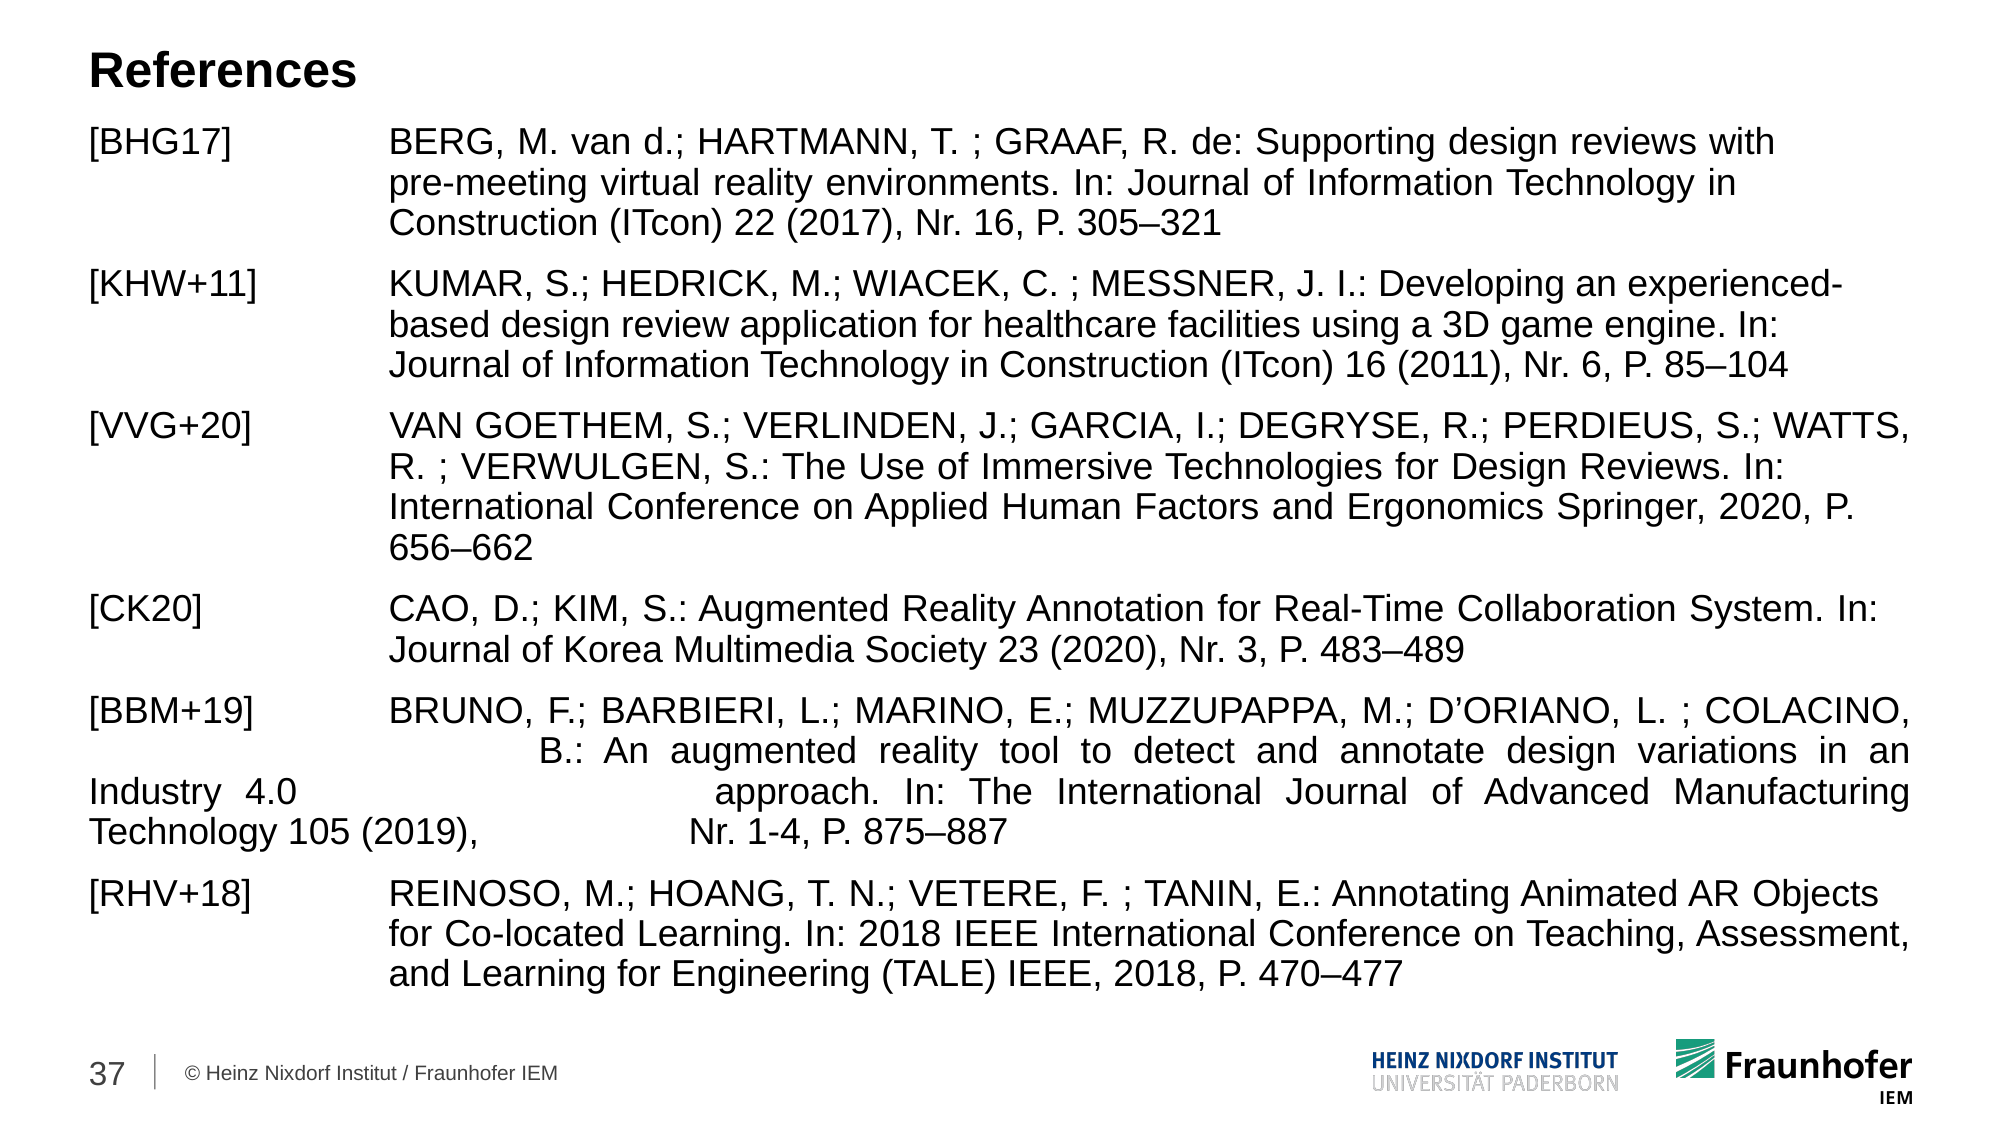

References
[BHG17]		BERG, M. van d.; HARTMANN, T. ; GRAAF, R. de: Supporting design reviews with 			pre-meeting virtual reality environments. In: Journal of Information Technology in 				Construction (ITcon) 22 (2017), Nr. 16, P. 305–321
[KHW+11] 	KUMAR, S.; HEDRICK, M.; WIACEK, C. ; MESSNER, J. I.: Developing an experienced-			based design review application for healthcare facilities using a 3D game engine. In: 			Journal of Information Technology in Construction (ITcon) 16 (2011), Nr. 6, P. 85–104
[VVG+20] 	VAN GOETHEM, S.; VERLINDEN, J.; GARCIA, I.; DEGRYSE, R.; PERDIEUS, S.; WATTS, 		R. ; VERWULGEN, S.: The Use of Immersive Technologies for Design Reviews. In: 			International Conference on Applied Human Factors and Ergonomics Springer, 2020, P. 			656–662
[CK20]		CAO, D.; KIM, S.: Augmented Reality Annotation for Real-Time Collaboration System. In: 			Journal of Korea Multimedia Society 23 (2020), Nr. 3, P. 483–489
[BBM+19]	BRUNO, F.; BARBIERI, L.; MARINO, E.; MUZZUPAPPA, M.; D’ORIANO, L. ; COLACINO, 			B.: An augmented reality tool to detect and annotate design variations in an Industry 4.0 			approach. In: The International Journal of Advanced Manufacturing Technology 105 (2019), 		Nr. 1-4, P. 875–887
[RHV+18]	REINOSO, M.; HOANG, T. N.; VETERE, F. ; TANIN, E.: Annotating Animated AR Objects 			for Co-located Learning. In: 2018 IEEE International Conference on Teaching, Assessment, 		and Learning for Engineering (TALE) IEEE, 2018, P. 470–477

37
© Heinz Nixdorf Institut / Fraunhofer IEM